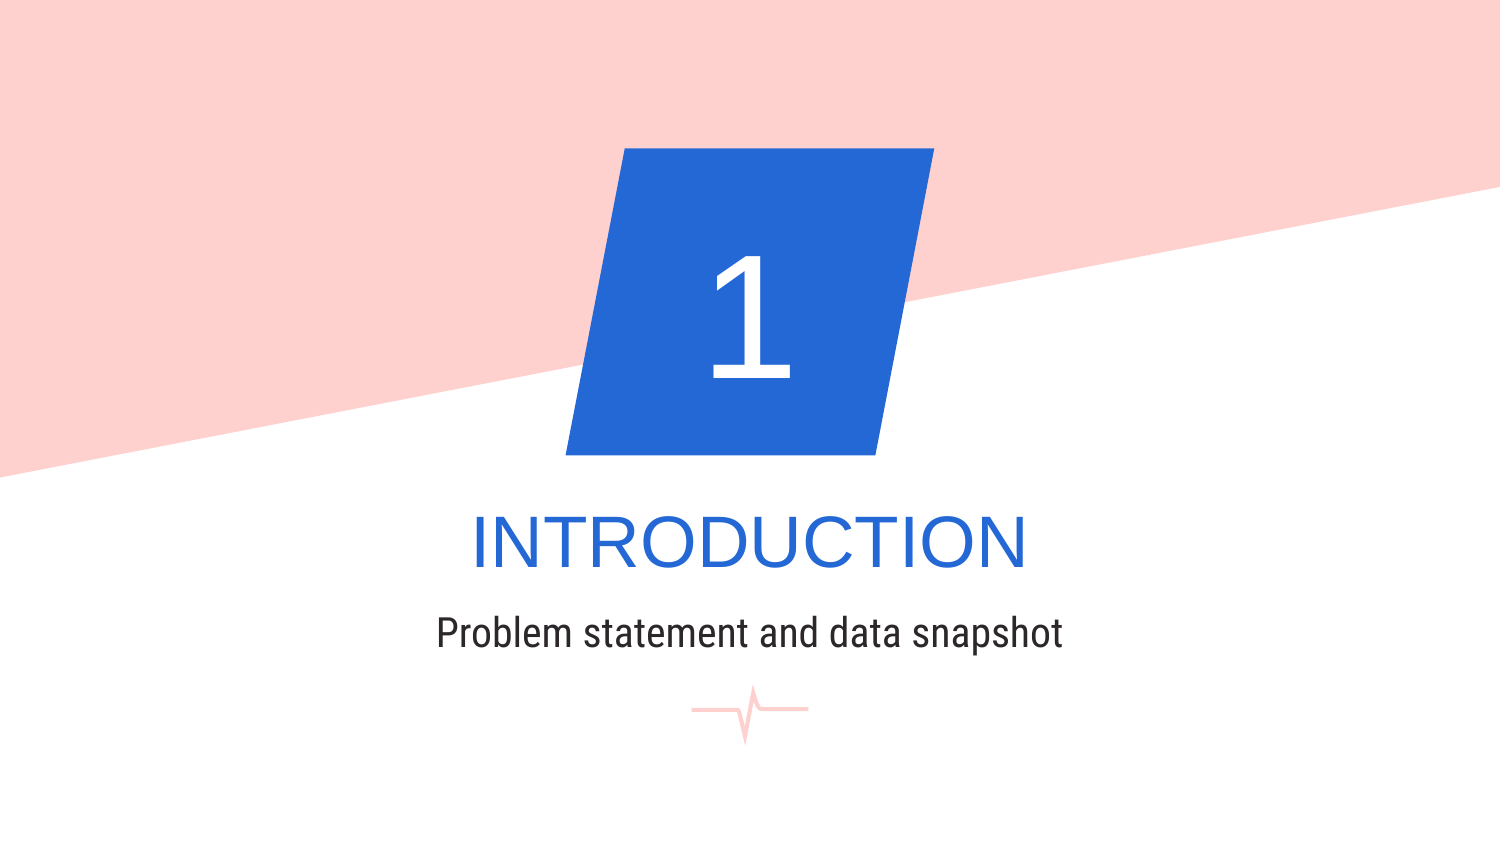

# 1
INTRODUCTION
Problem statement and data snapshot